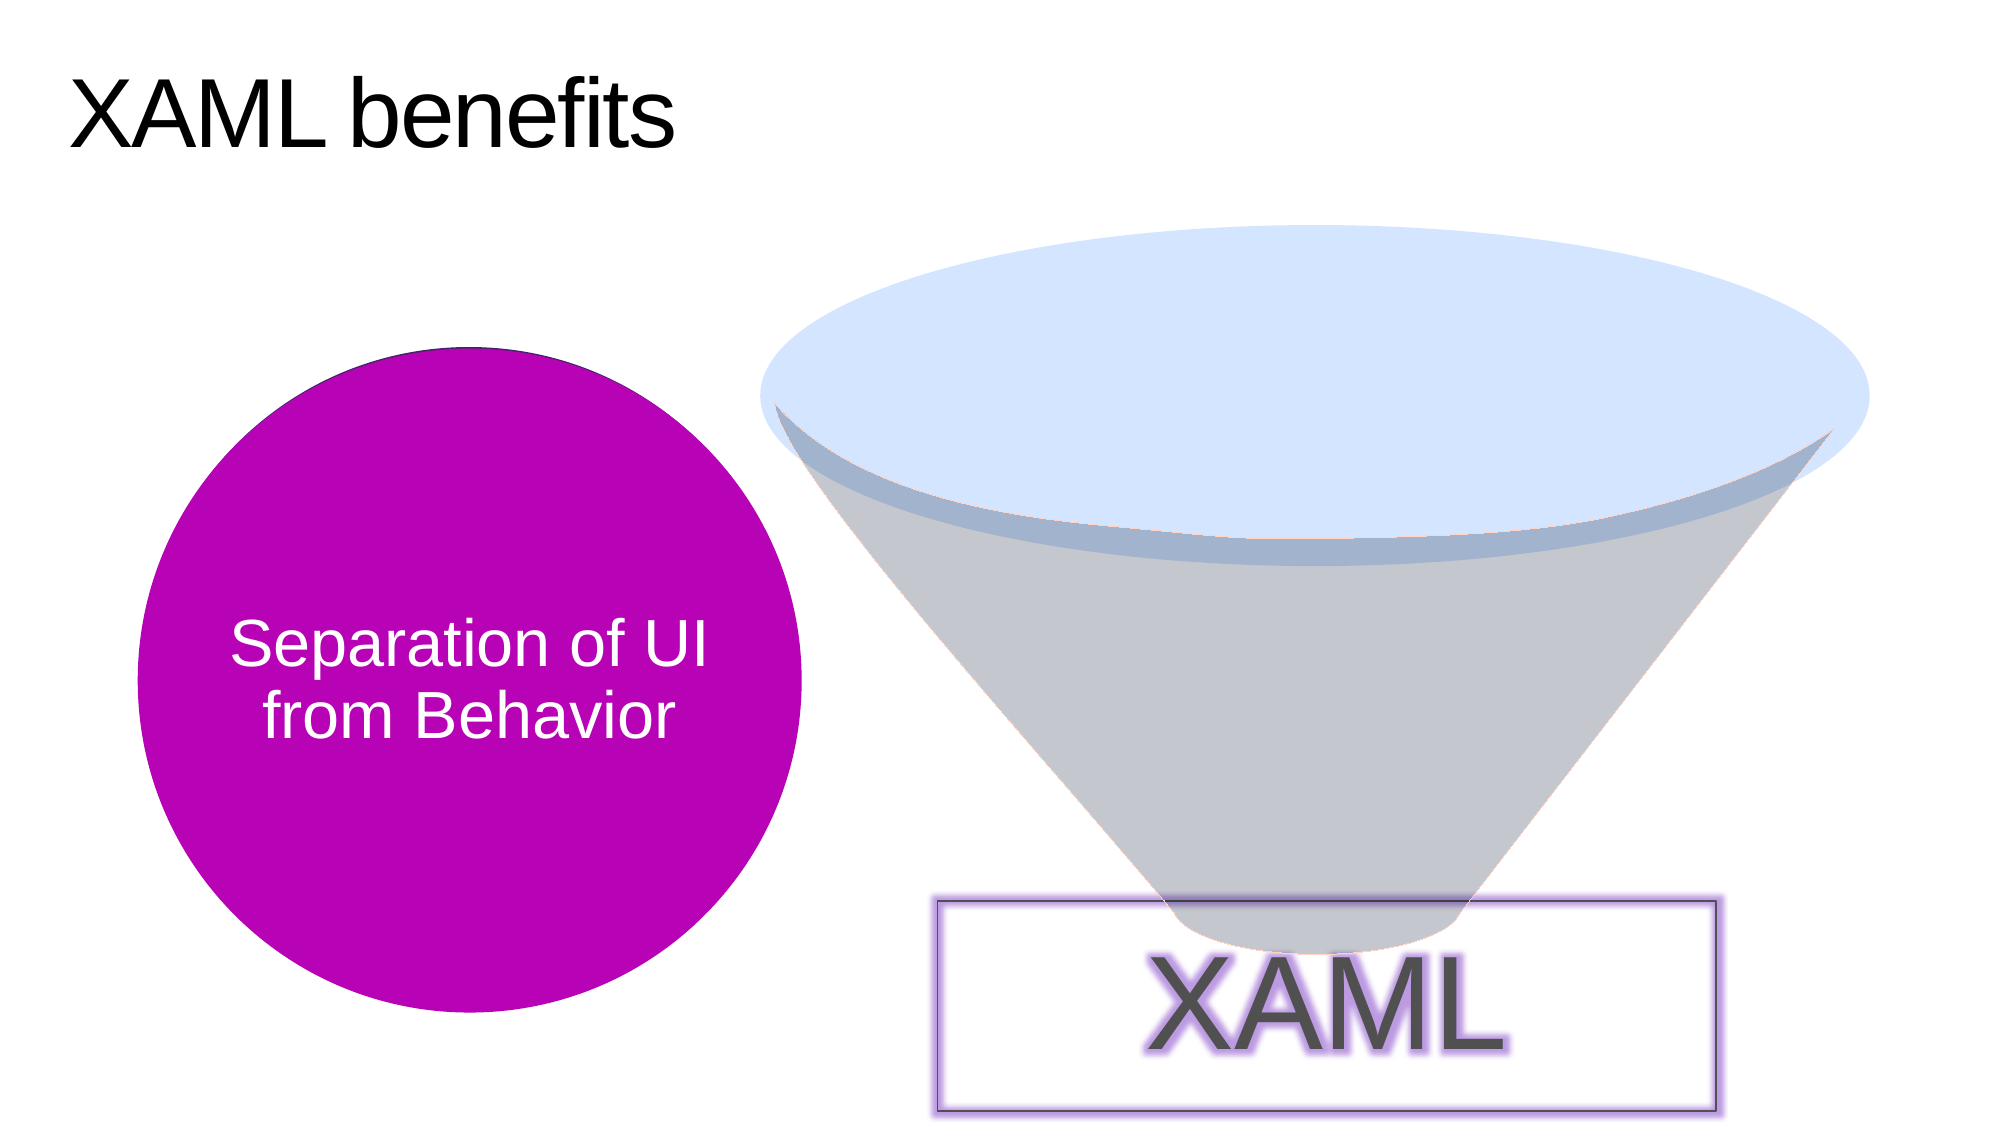

# XAML benefits

Designer
Friendly
Separation of UI
from Behavior
Potential for
division of labor

XAML